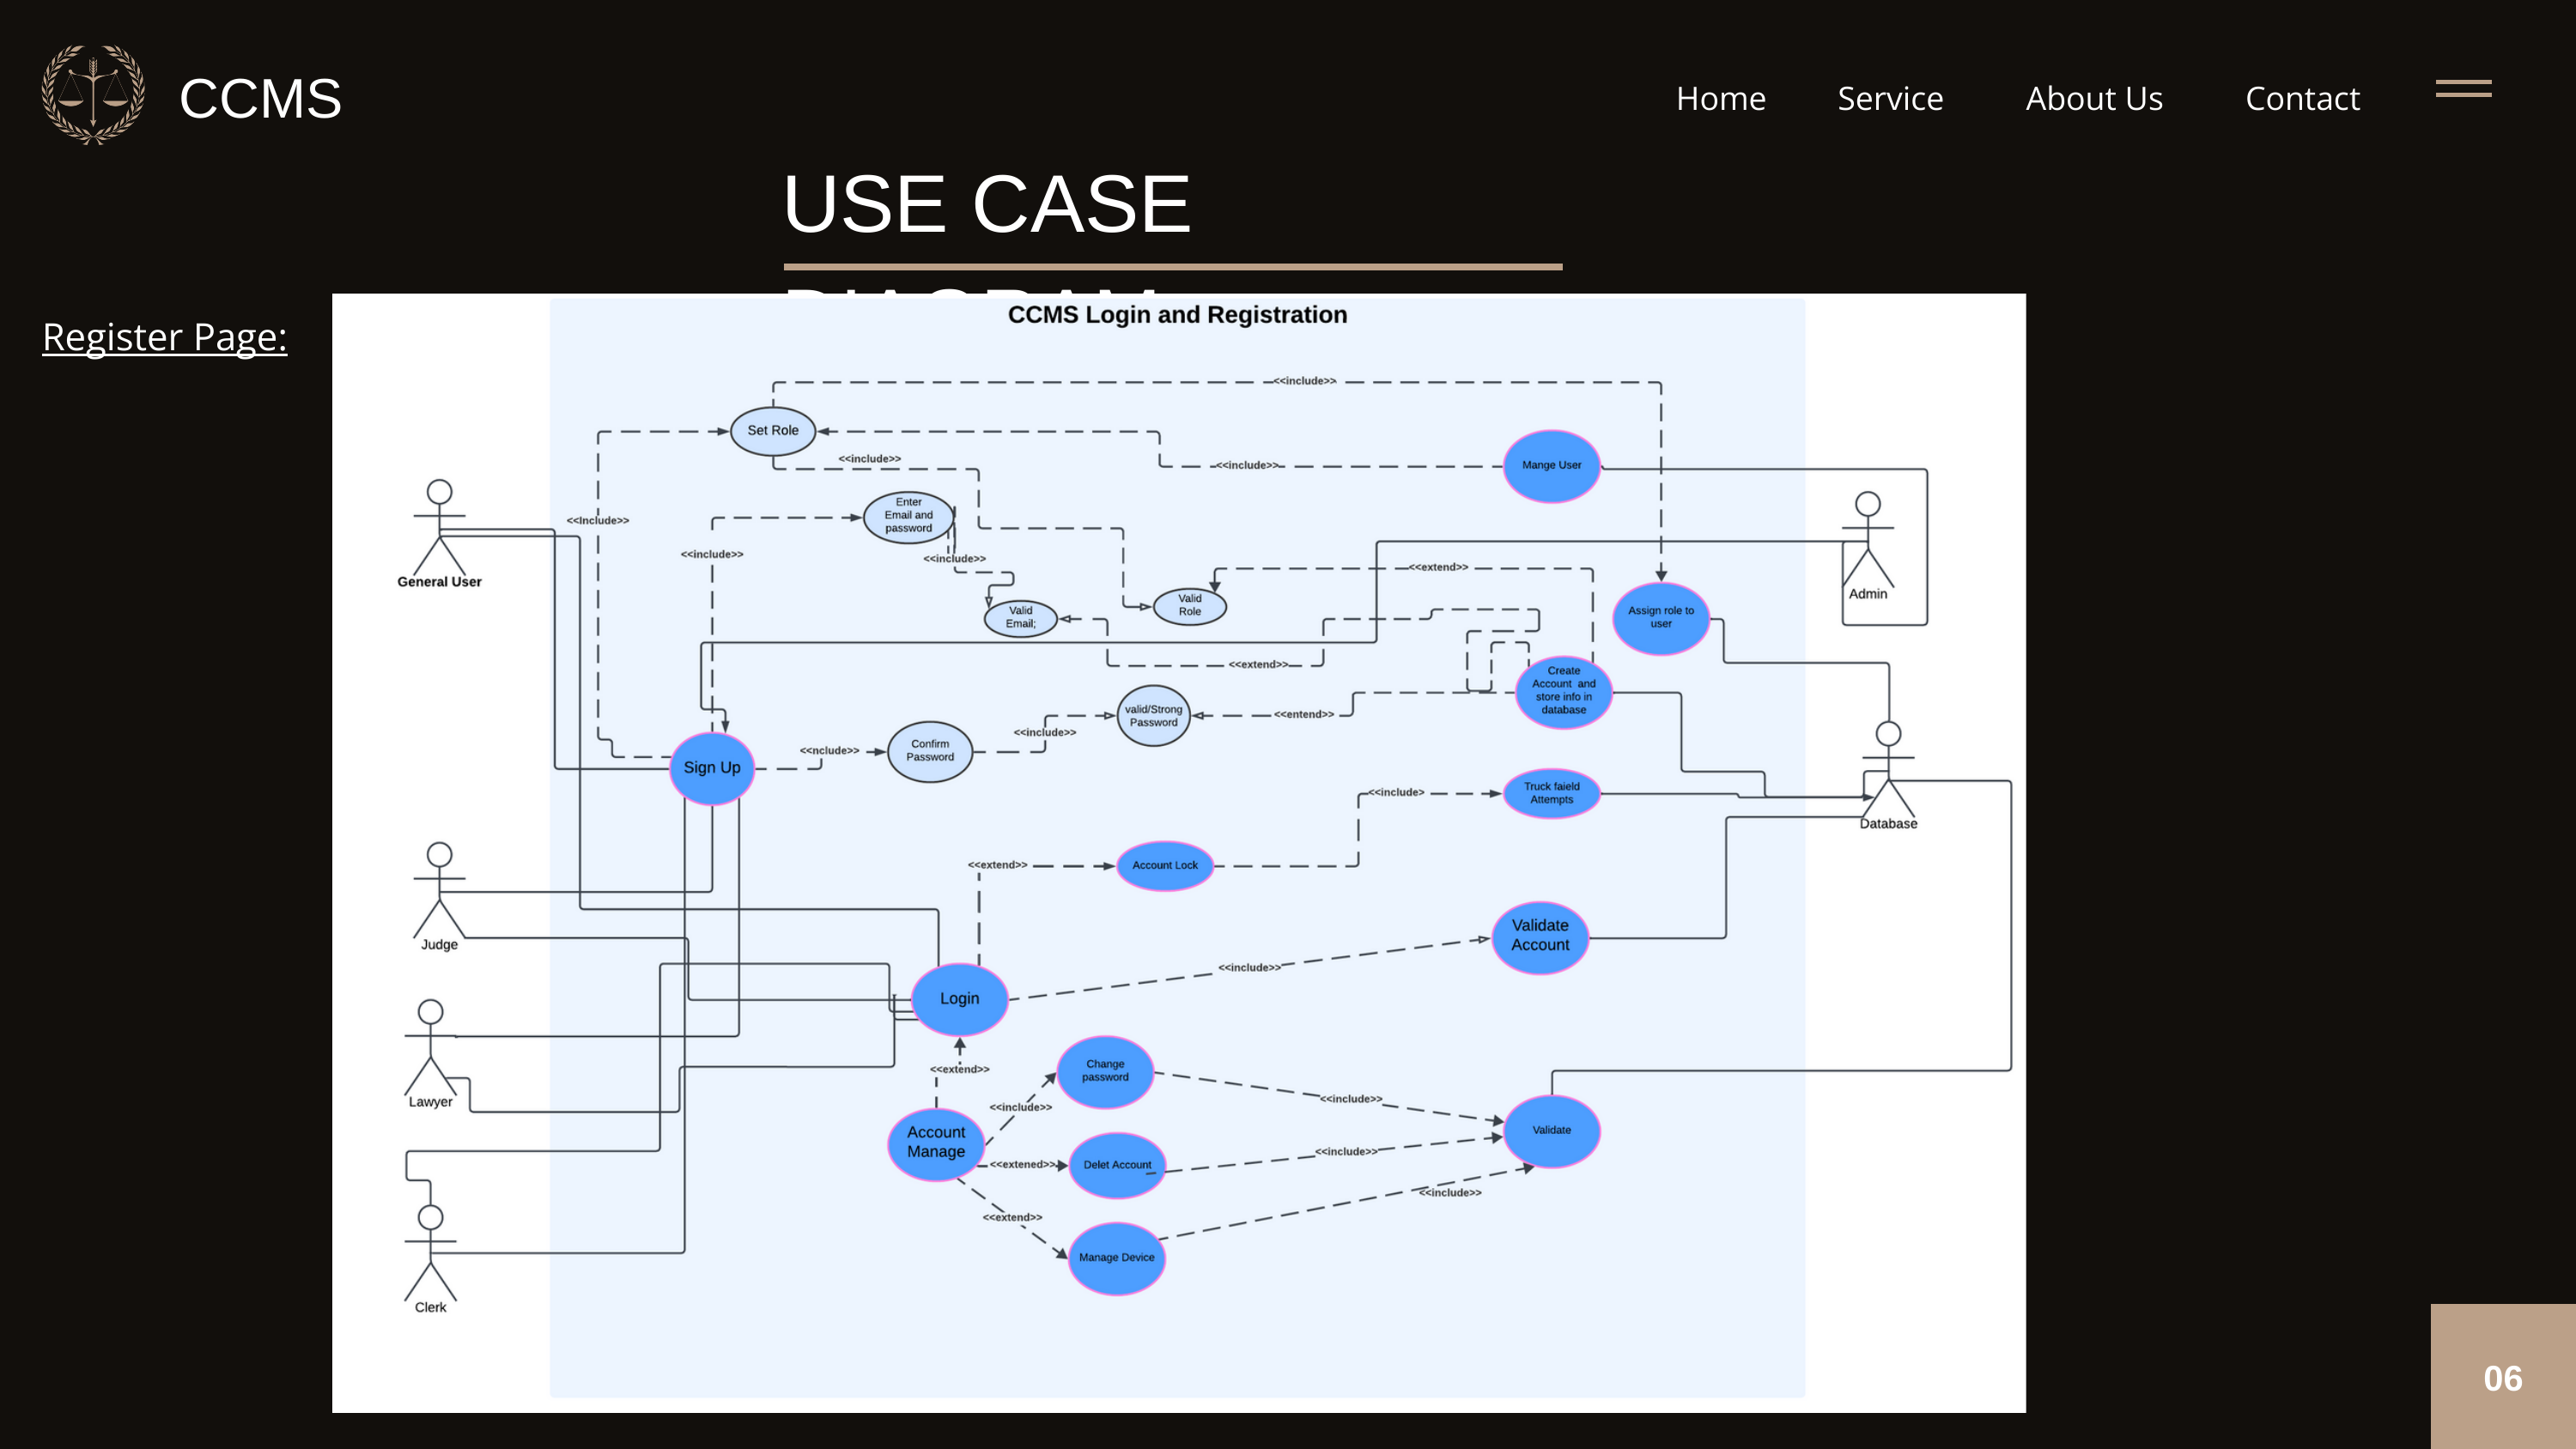

CCMS
Home
Service
About Us
Contact

USE CASE DIAGRAM

Register Page:

06